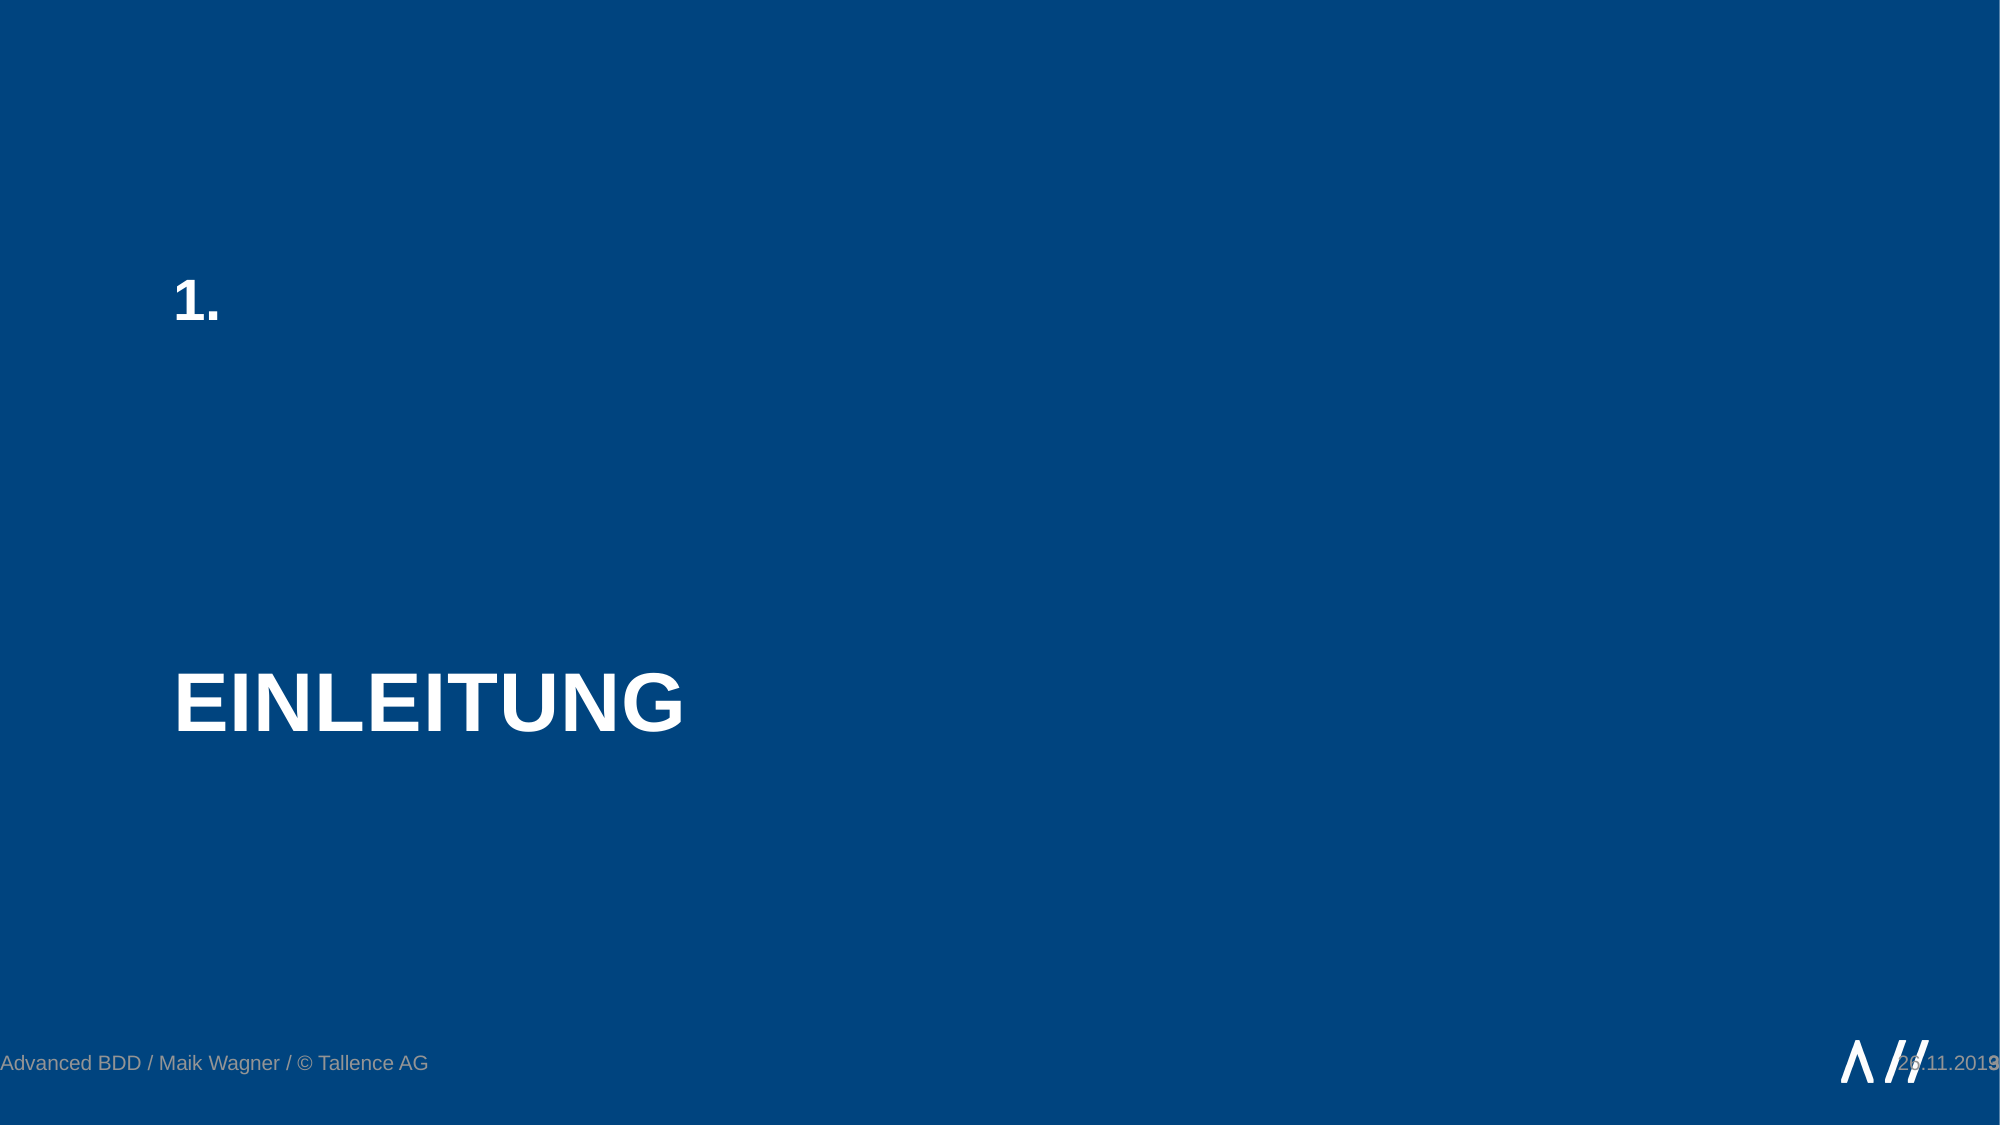

# Einleitung
1.

Advanced BDD / Maik Wagner / © Tallence AG
26.11.2019
3